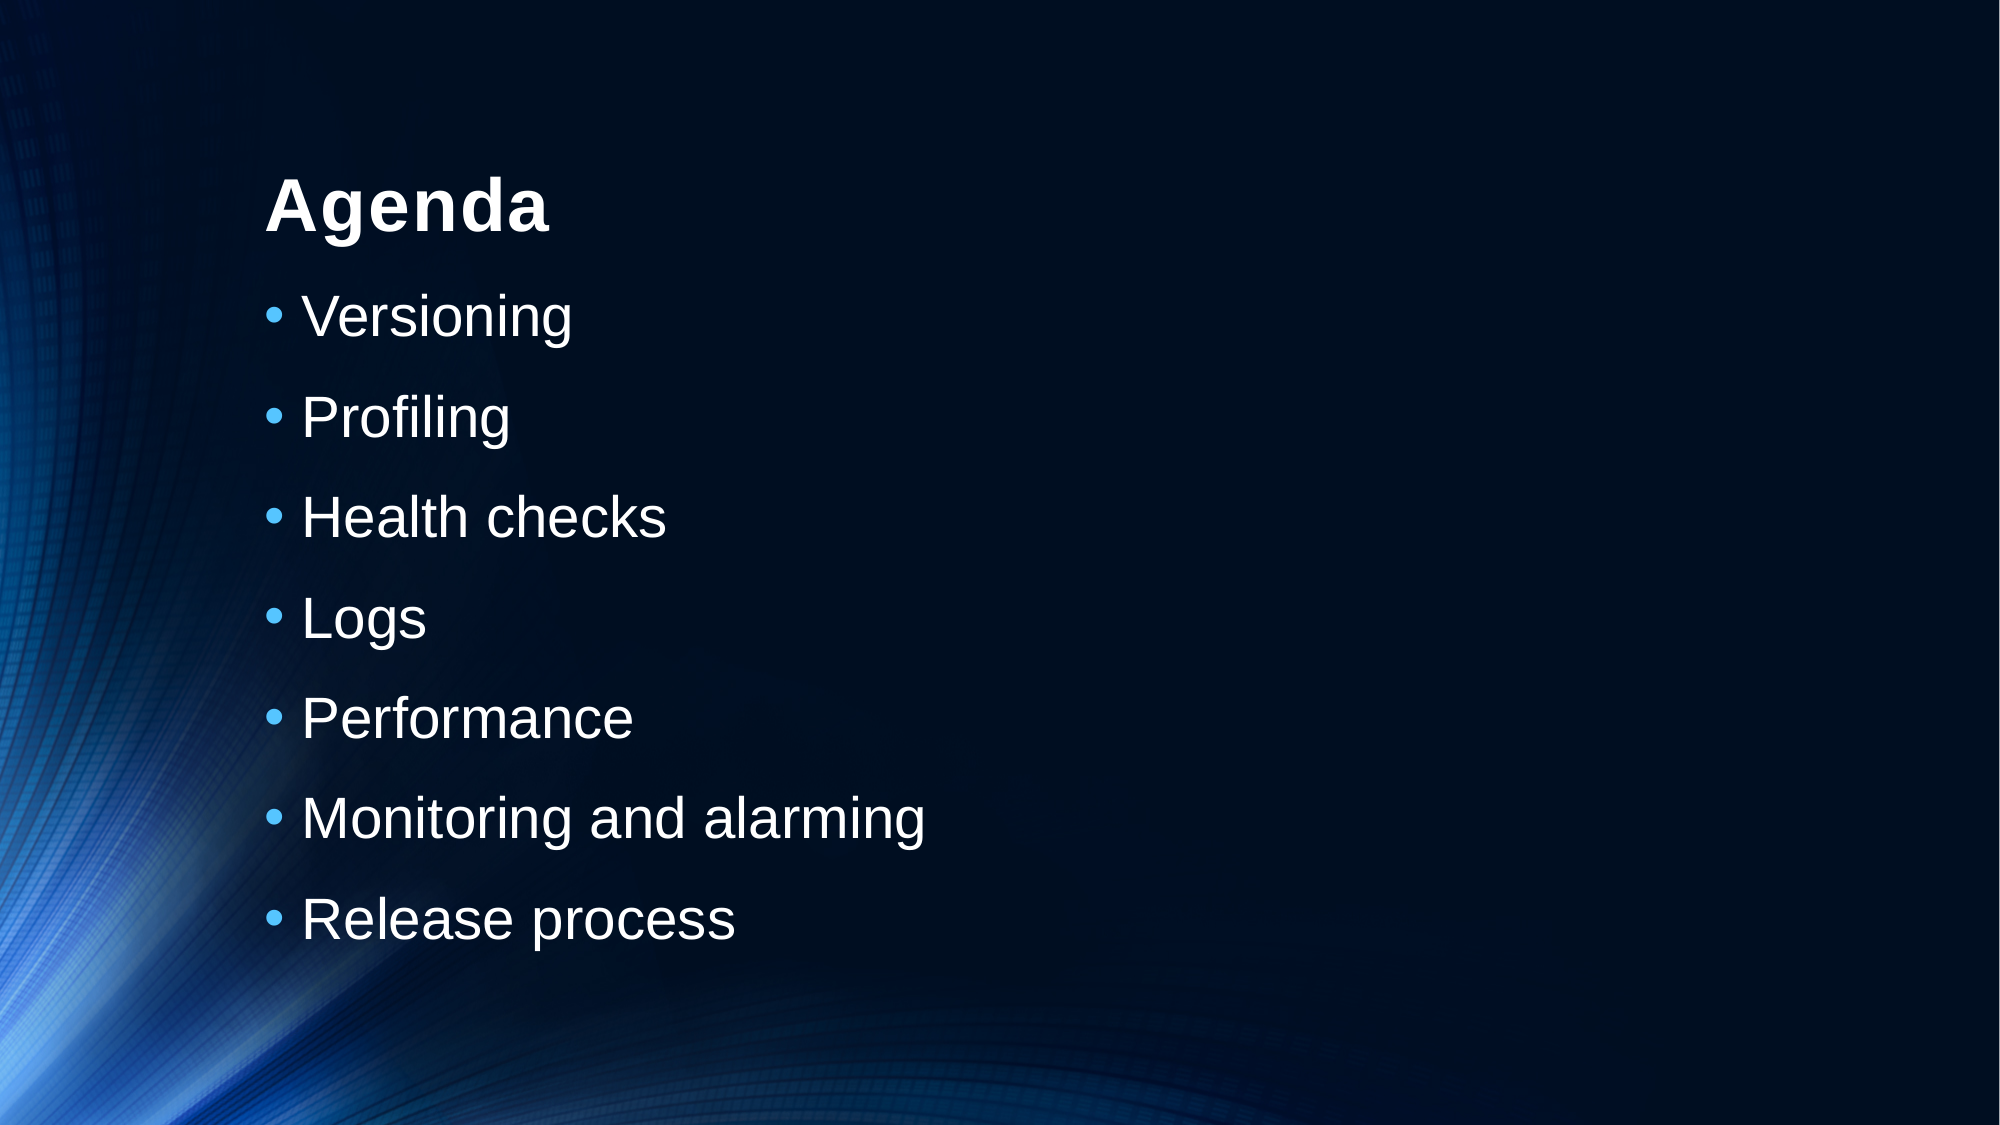

# Agenda
Versioning
Profiling
Health checks
Logs
Performance
Monitoring and alarming
Release process